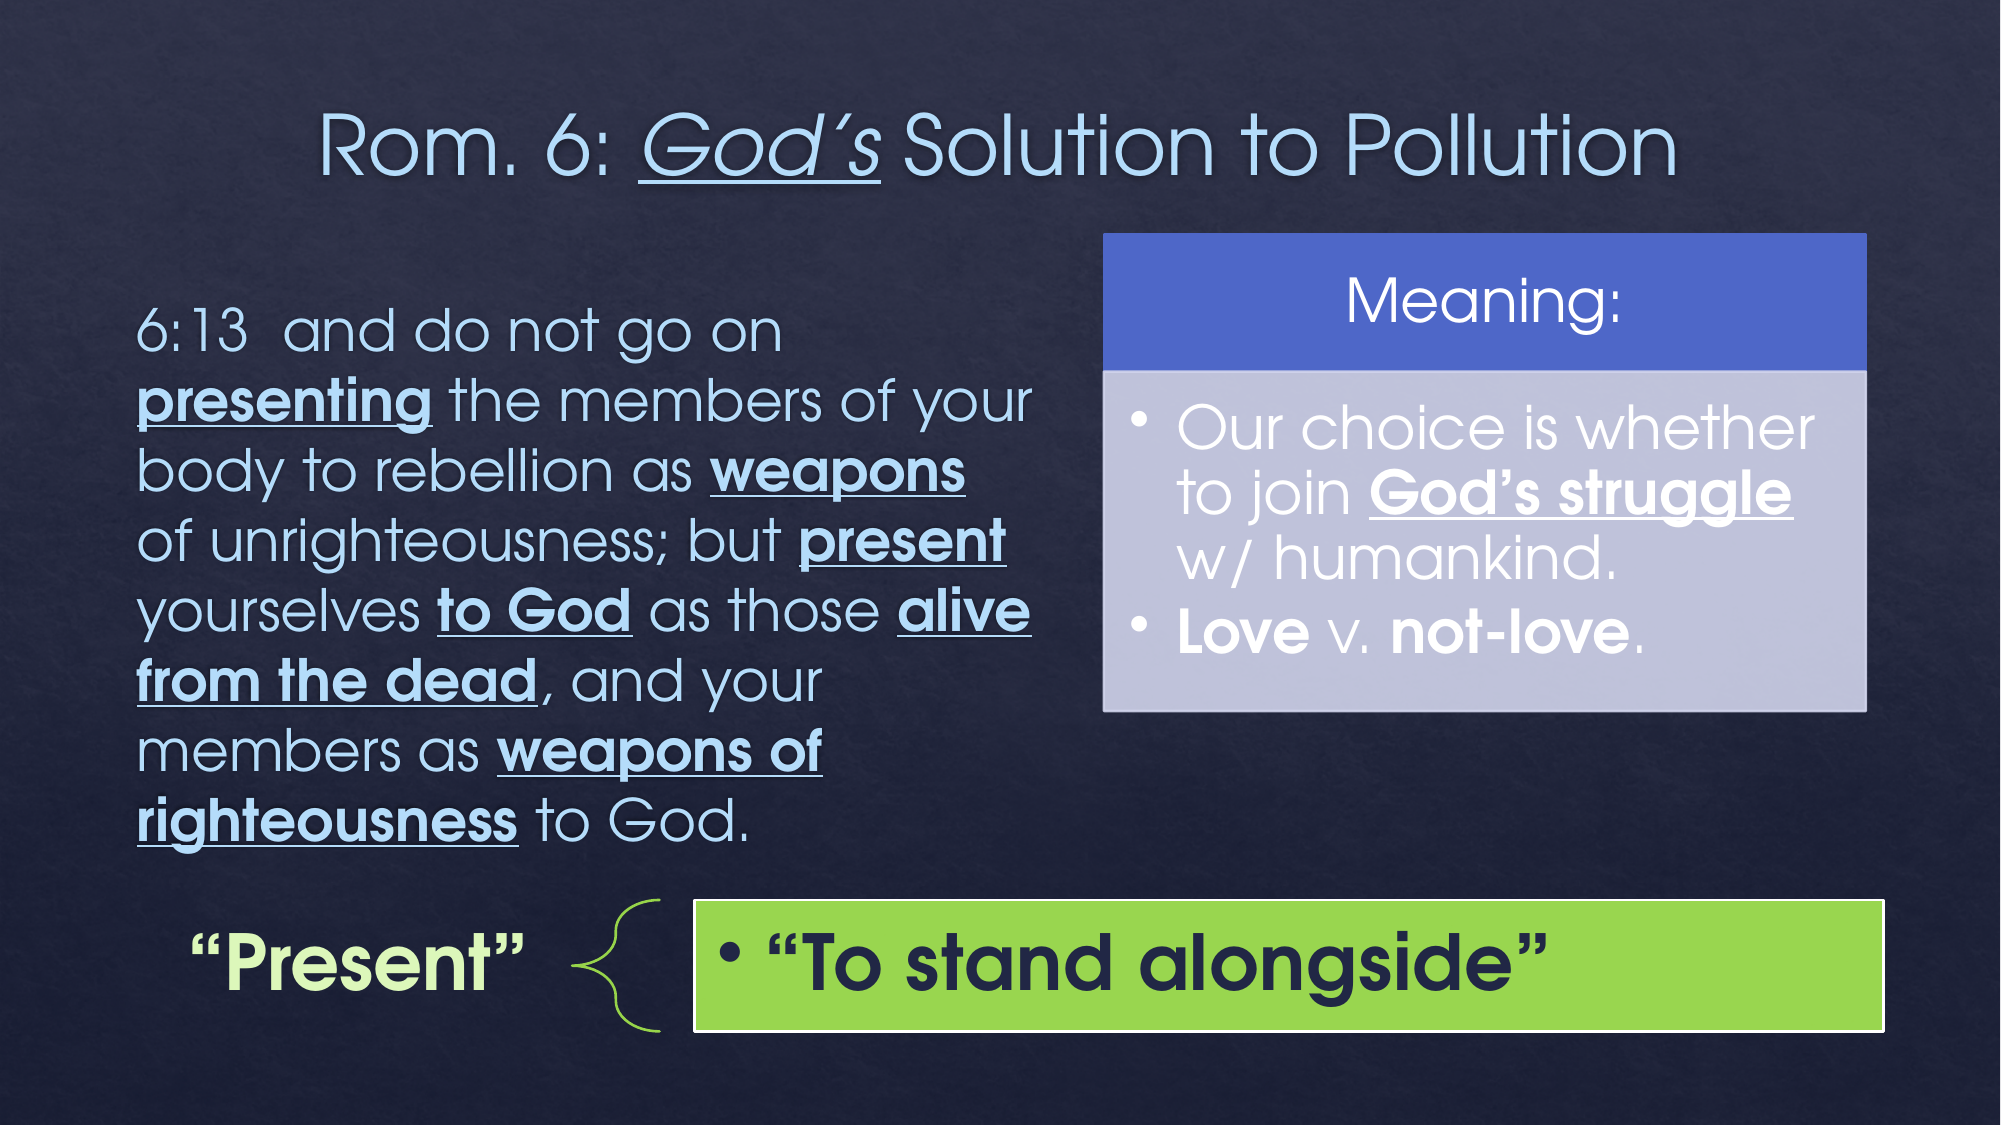

# Rom. 6: God’s Solution to Pollution
Meaning:
Our choice is whether to join God’s struggle w/ humankind.
Love v. not-love.
6:13  and do not go on presenting the members of your body to rebellion as weapons of unrighteousness; but present yourselves to God as those alive from the dead, and your members as weapons of righteousness to God.
“Present”
“To stand alongside”